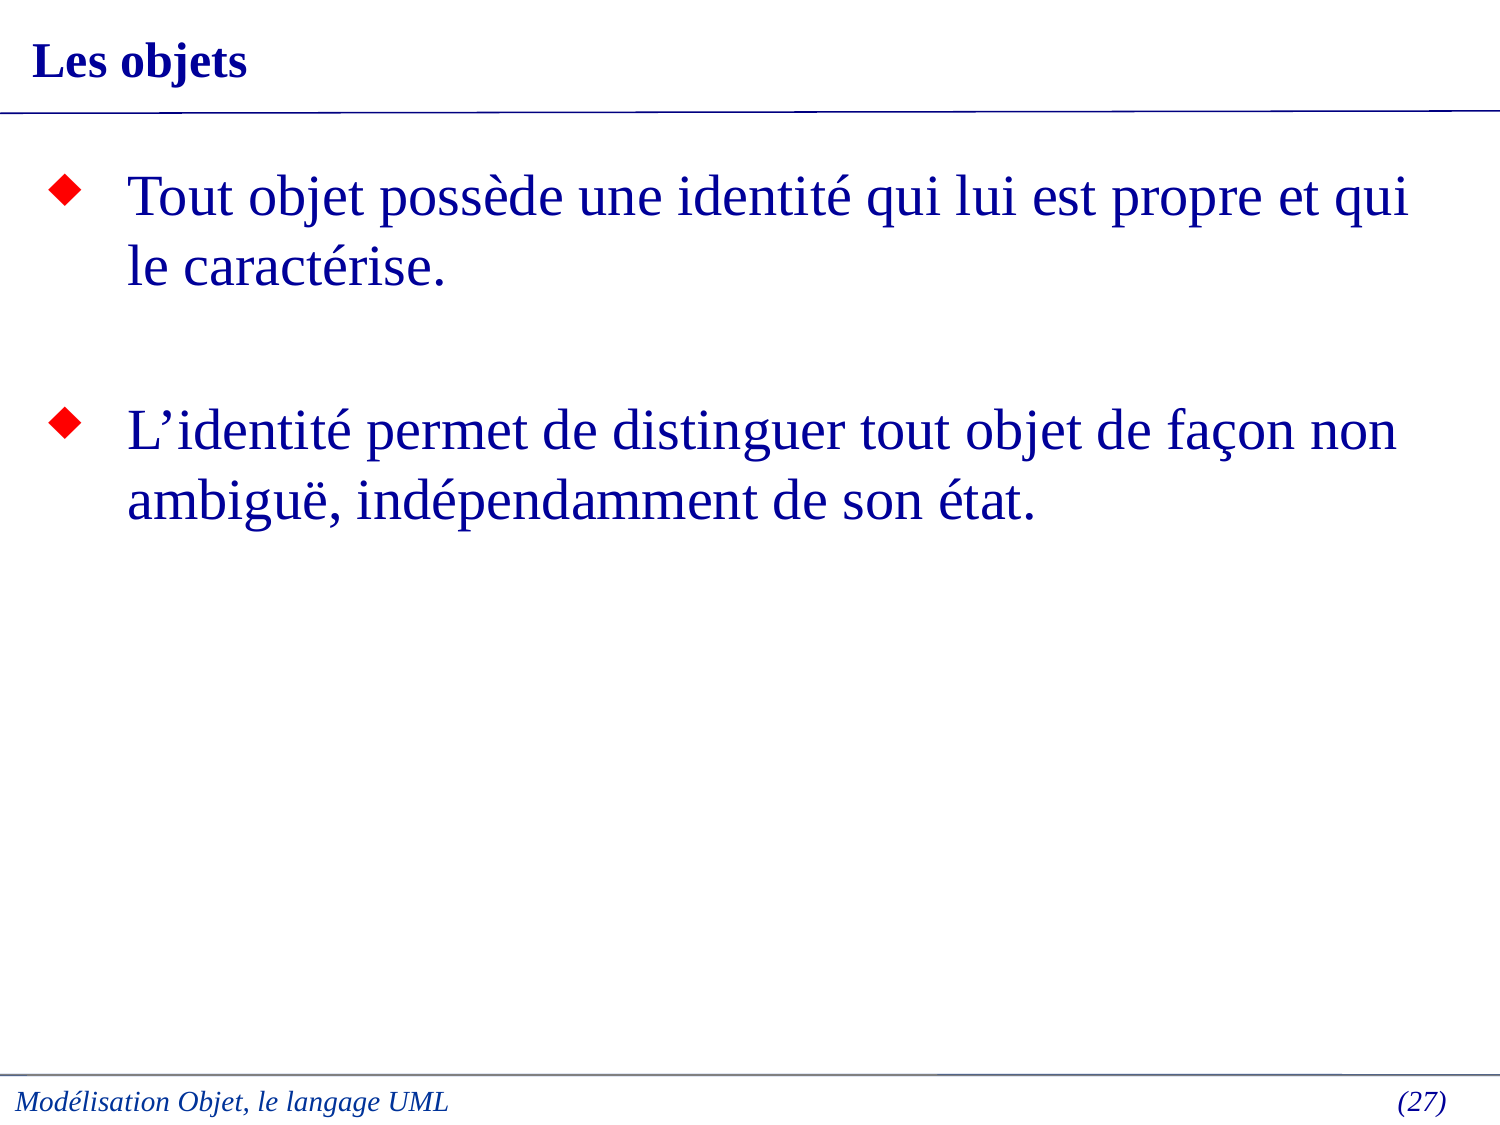

# Les objets
Tout objet possède une identité qui lui est propre et qui le caractérise.

L’identité permet de distinguer tout objet de façon non ambiguë, indépendamment de son état.

Modélisation Objet, le langage UML
 (27)